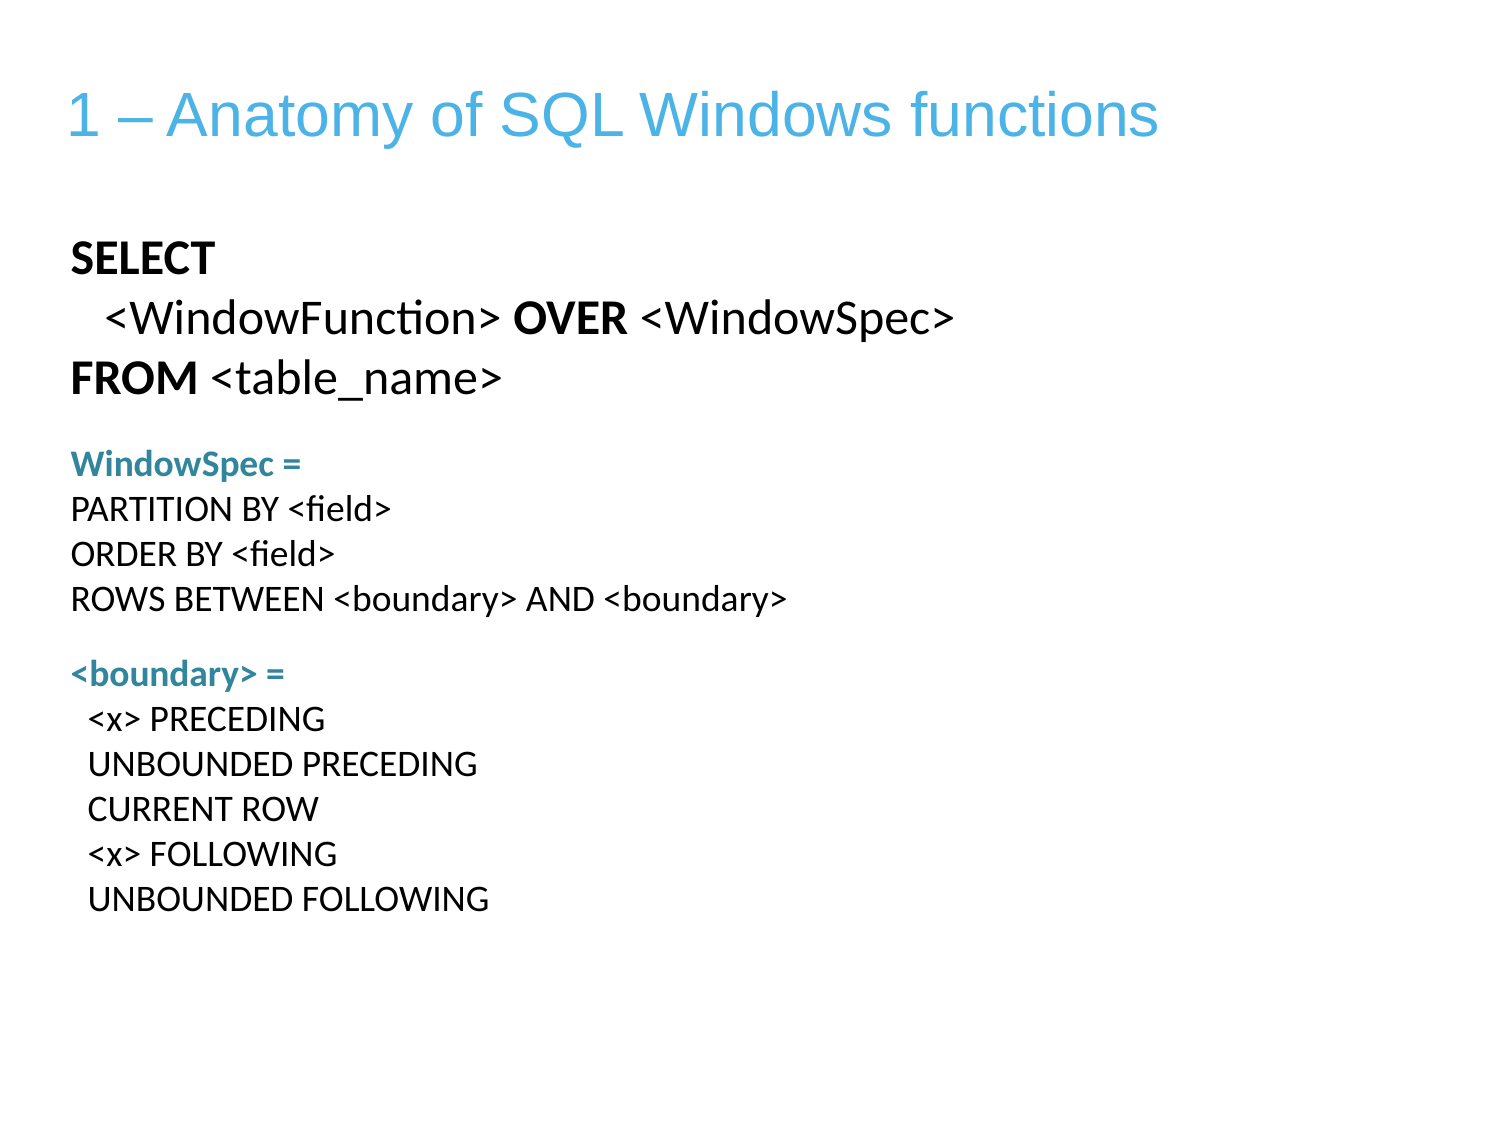

1 – Anatomy of SQL Windows functions
SELECT
   <WindowFunction> OVER <WindowSpec>
FROM <table_name>

WindowSpec =
PARTITION BY <field>
ORDER BY <field>
ROWS BETWEEN <boundary> AND <boundary>

<boundary> =
  <x> PRECEDING
  UNBOUNDED PRECEDING
  CURRENT ROW
  <x> FOLLOWING
  UNBOUNDED FOLLOWING